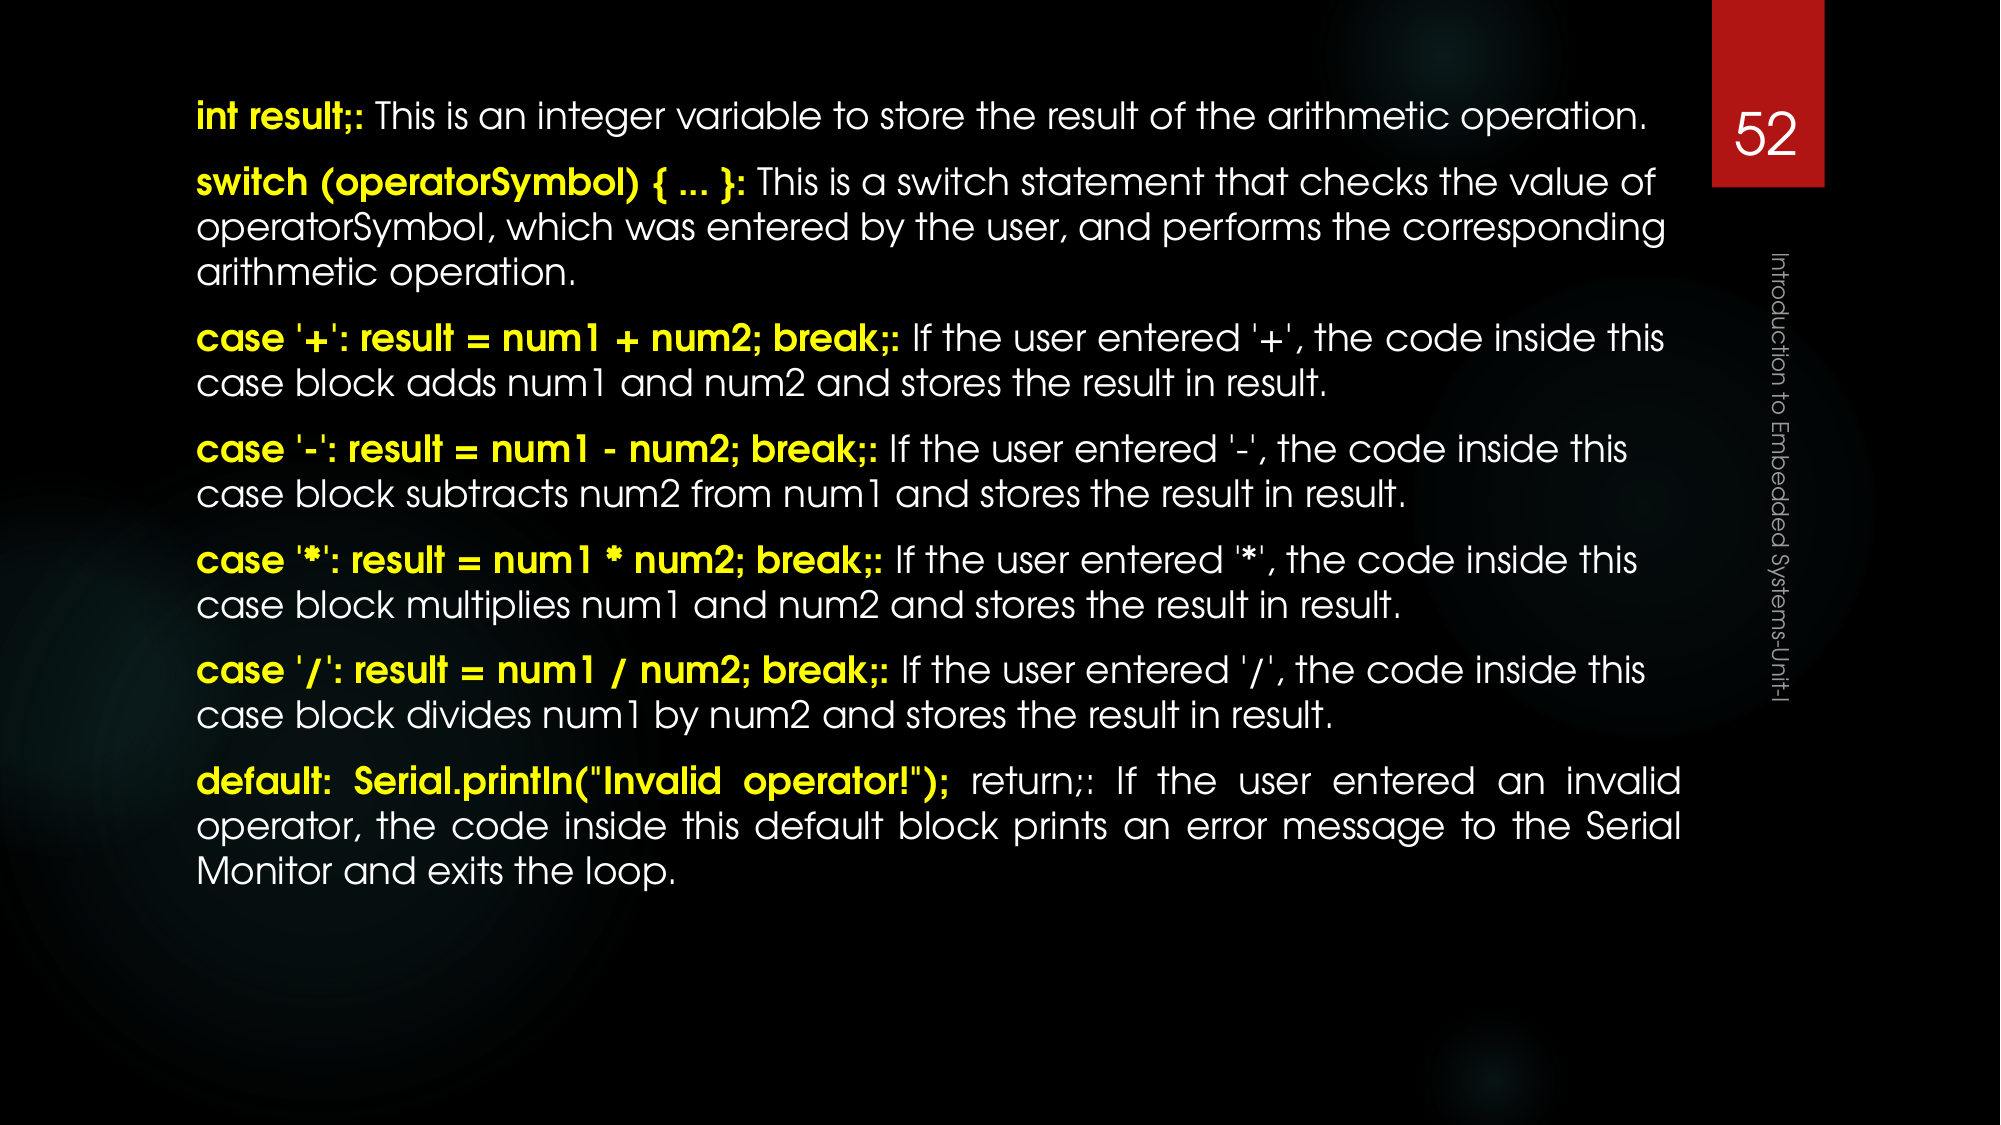

52
int result;: This is an integer variable to store the result of the arithmetic operation.
switch (operatorSymbol) { ... }: This is a switch statement that checks the value of operatorSymbol, which was entered by the user, and performs the corresponding arithmetic operation.
case '+': result = num1 + num2; break;: If the user entered '+', the code inside this case block adds num1 and num2 and stores the result in result.
case '-': result = num1 - num2; break;: If the user entered '-', the code inside this case block subtracts num2 from num1 and stores the result in result.
case '*': result = num1 * num2; break;: If the user entered '*', the code inside this case block multiplies num1 and num2 and stores the result in result.
case '/': result = num1 / num2; break;: If the user entered '/', the code inside this case block divides num1 by num2 and stores the result in result.
default: Serial.println("Invalid operator!"); return;: If the user entered an invalid operator, the code inside this default block prints an error message to the Serial Monitor and exits the loop.
Introduction to Embedded Systems-Unit-I